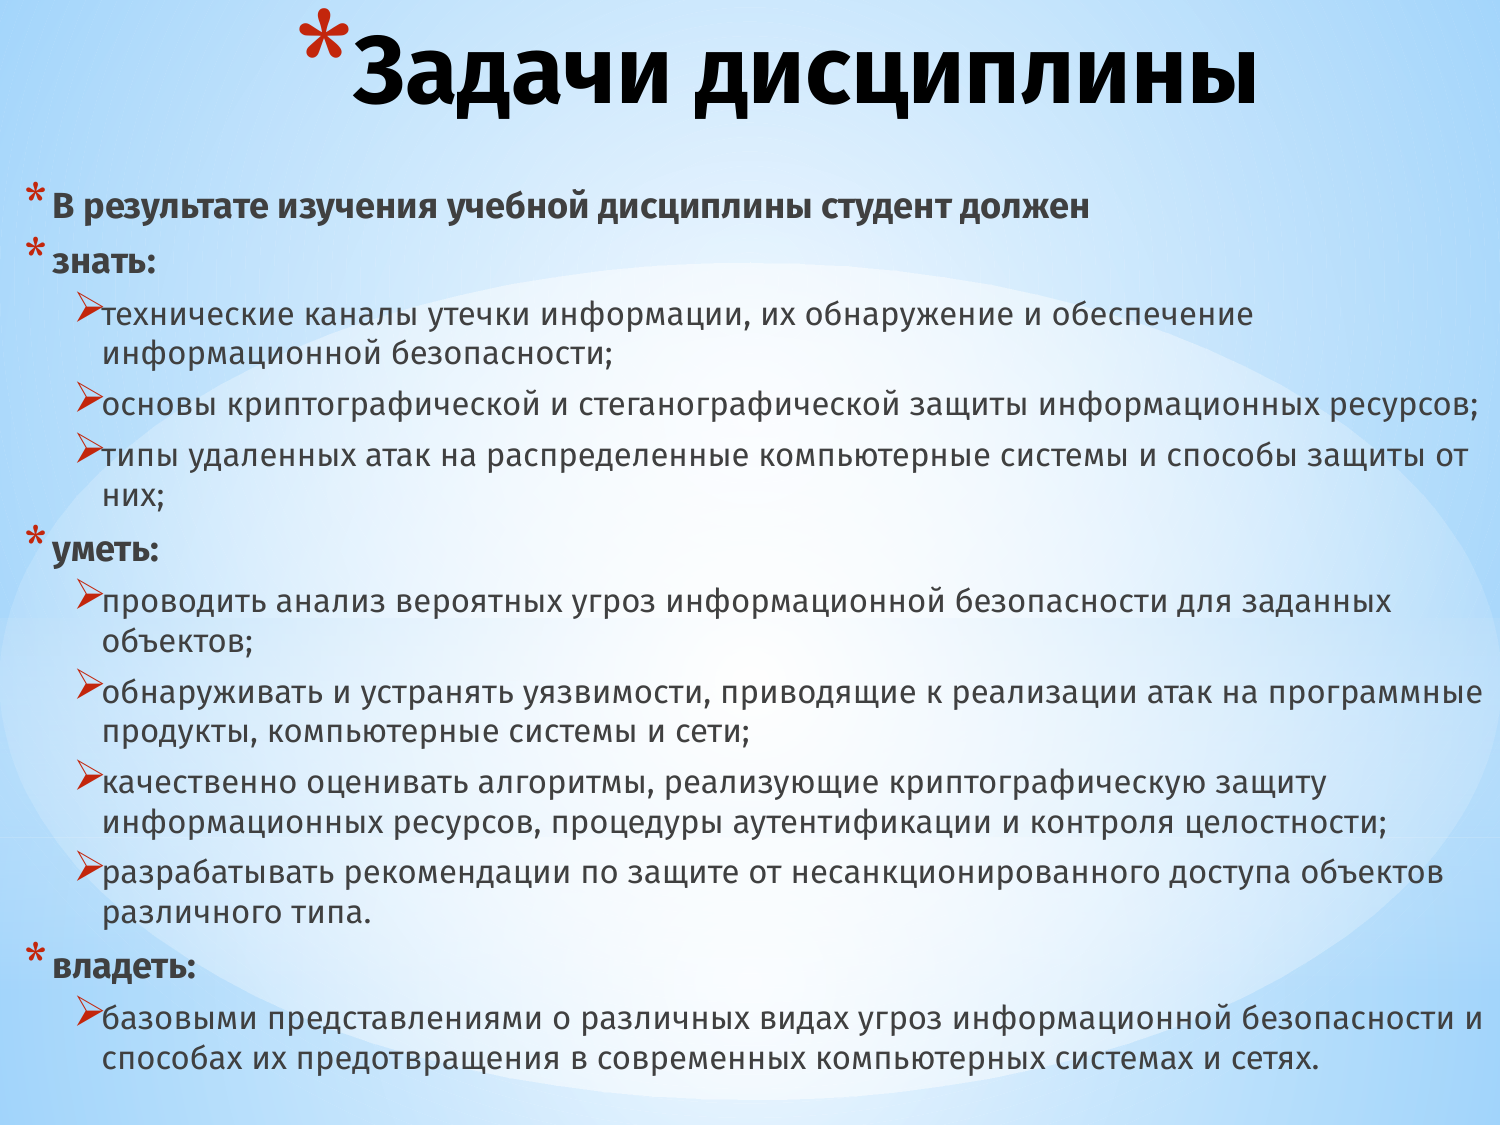

# Задачи дисциплины
В результате изучения учебной дисциплины студент должен
знать:
технические каналы утечки информации, их обнаружение и обеспечение информационной безопасности;
основы криптографической и стеганографической защиты информационных ресурсов;
типы удаленных атак на распределенные компьютерные системы и способы защиты от них;
уметь:
проводить анализ вероятных угроз информационной безопасности для заданных объектов;
обнаруживать и устранять уязвимости, приводящие к реализации атак на программные продукты, компьютерные системы и сети;
качественно оценивать алгоритмы, реализующие криптографическую защиту информационных ресурсов, процедуры аутентификации и контроля целостности;
разрабатывать рекомендации по защите от несанкционированного доступа объектов различного типа.
владеть:
базовыми представлениями о различных видах угроз информационной безопасности и способах их предотвращения в современных компьютерных системах и сетях.